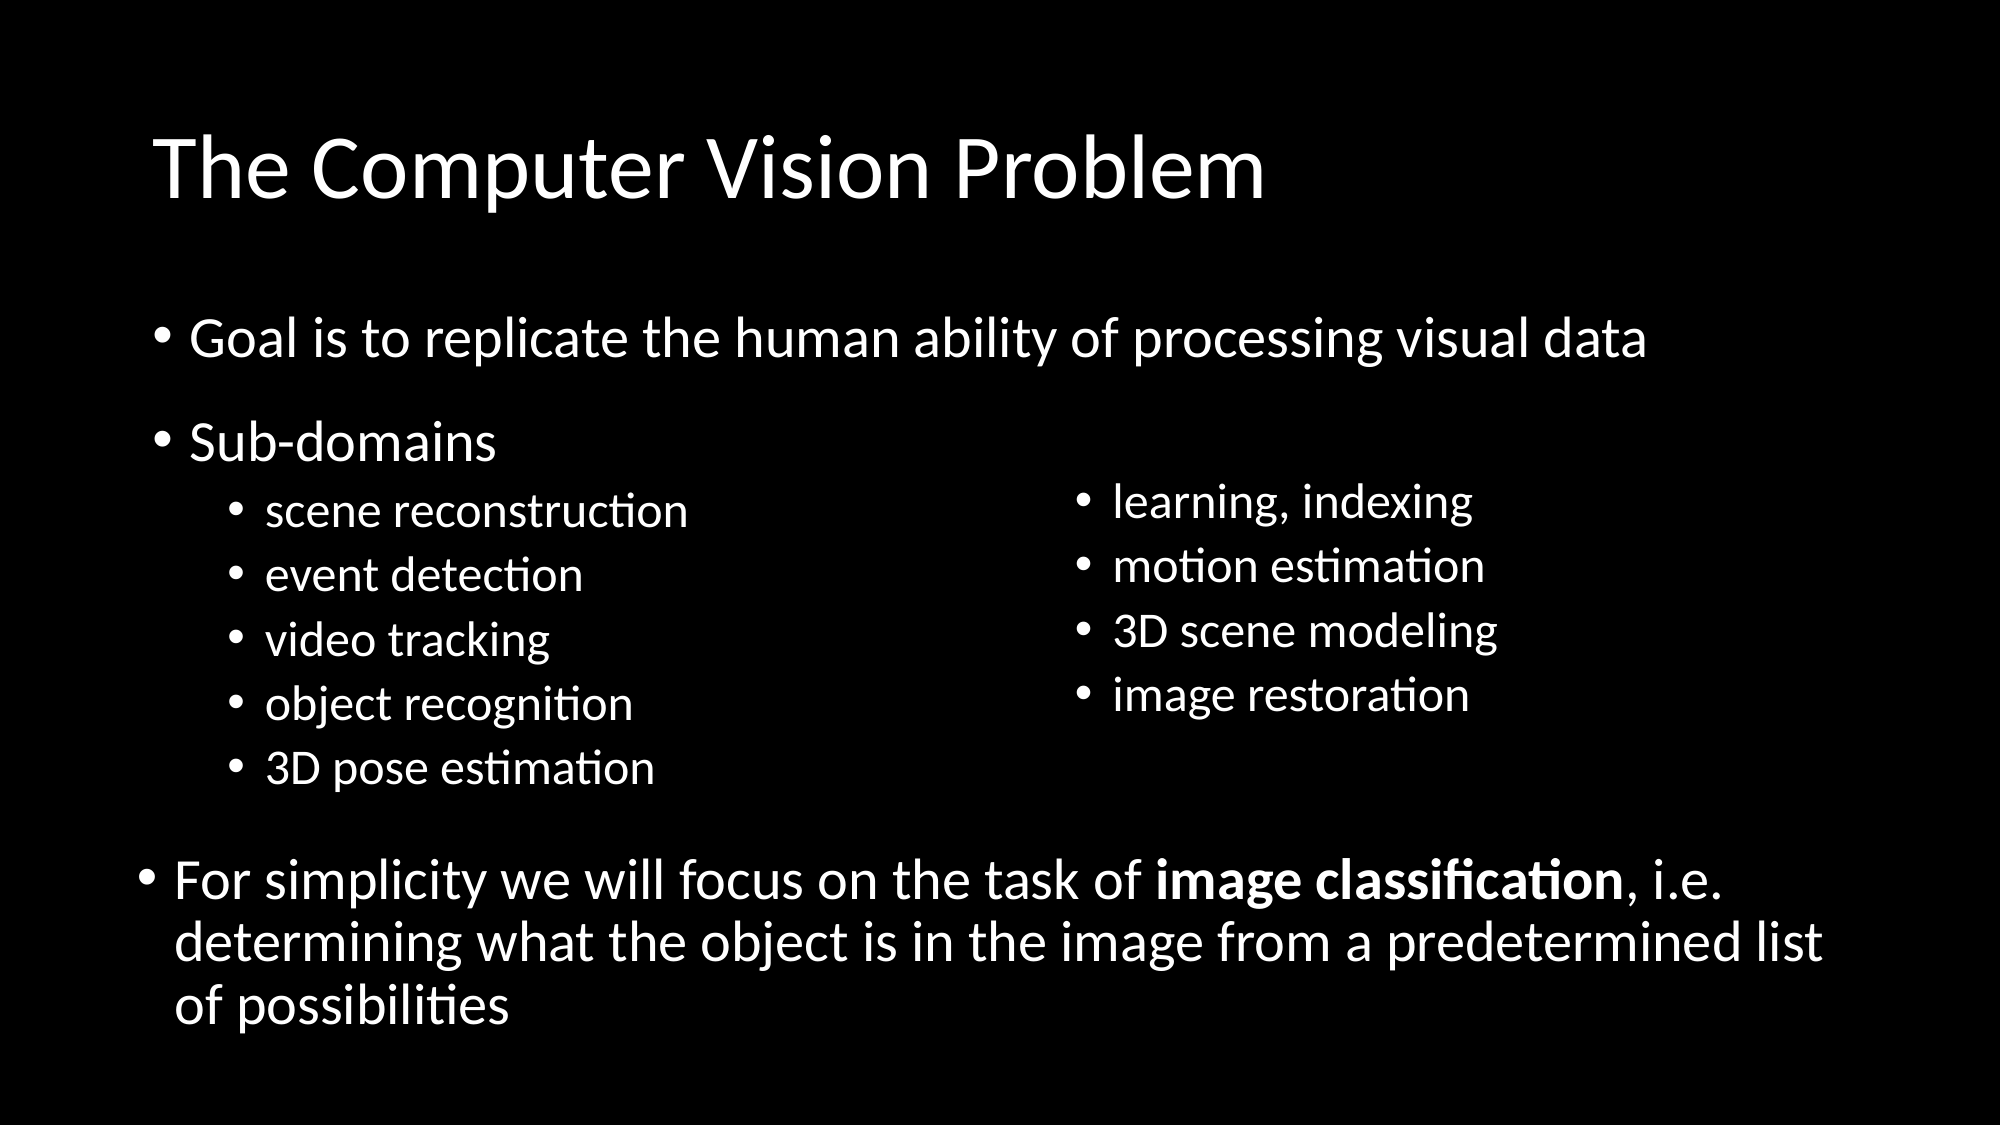

# The Computer Vision Problem
Goal is to replicate the human ability of processing visual data

Sub-domains
scene reconstruction
event detection
video tracking
object recognition
3D pose estimation

learning, indexing
motion estimation
3D scene modeling
image restoration
For simplicity we will focus on the task of image classification, i.e. determining what the object is in the image from a predetermined list of possibilities